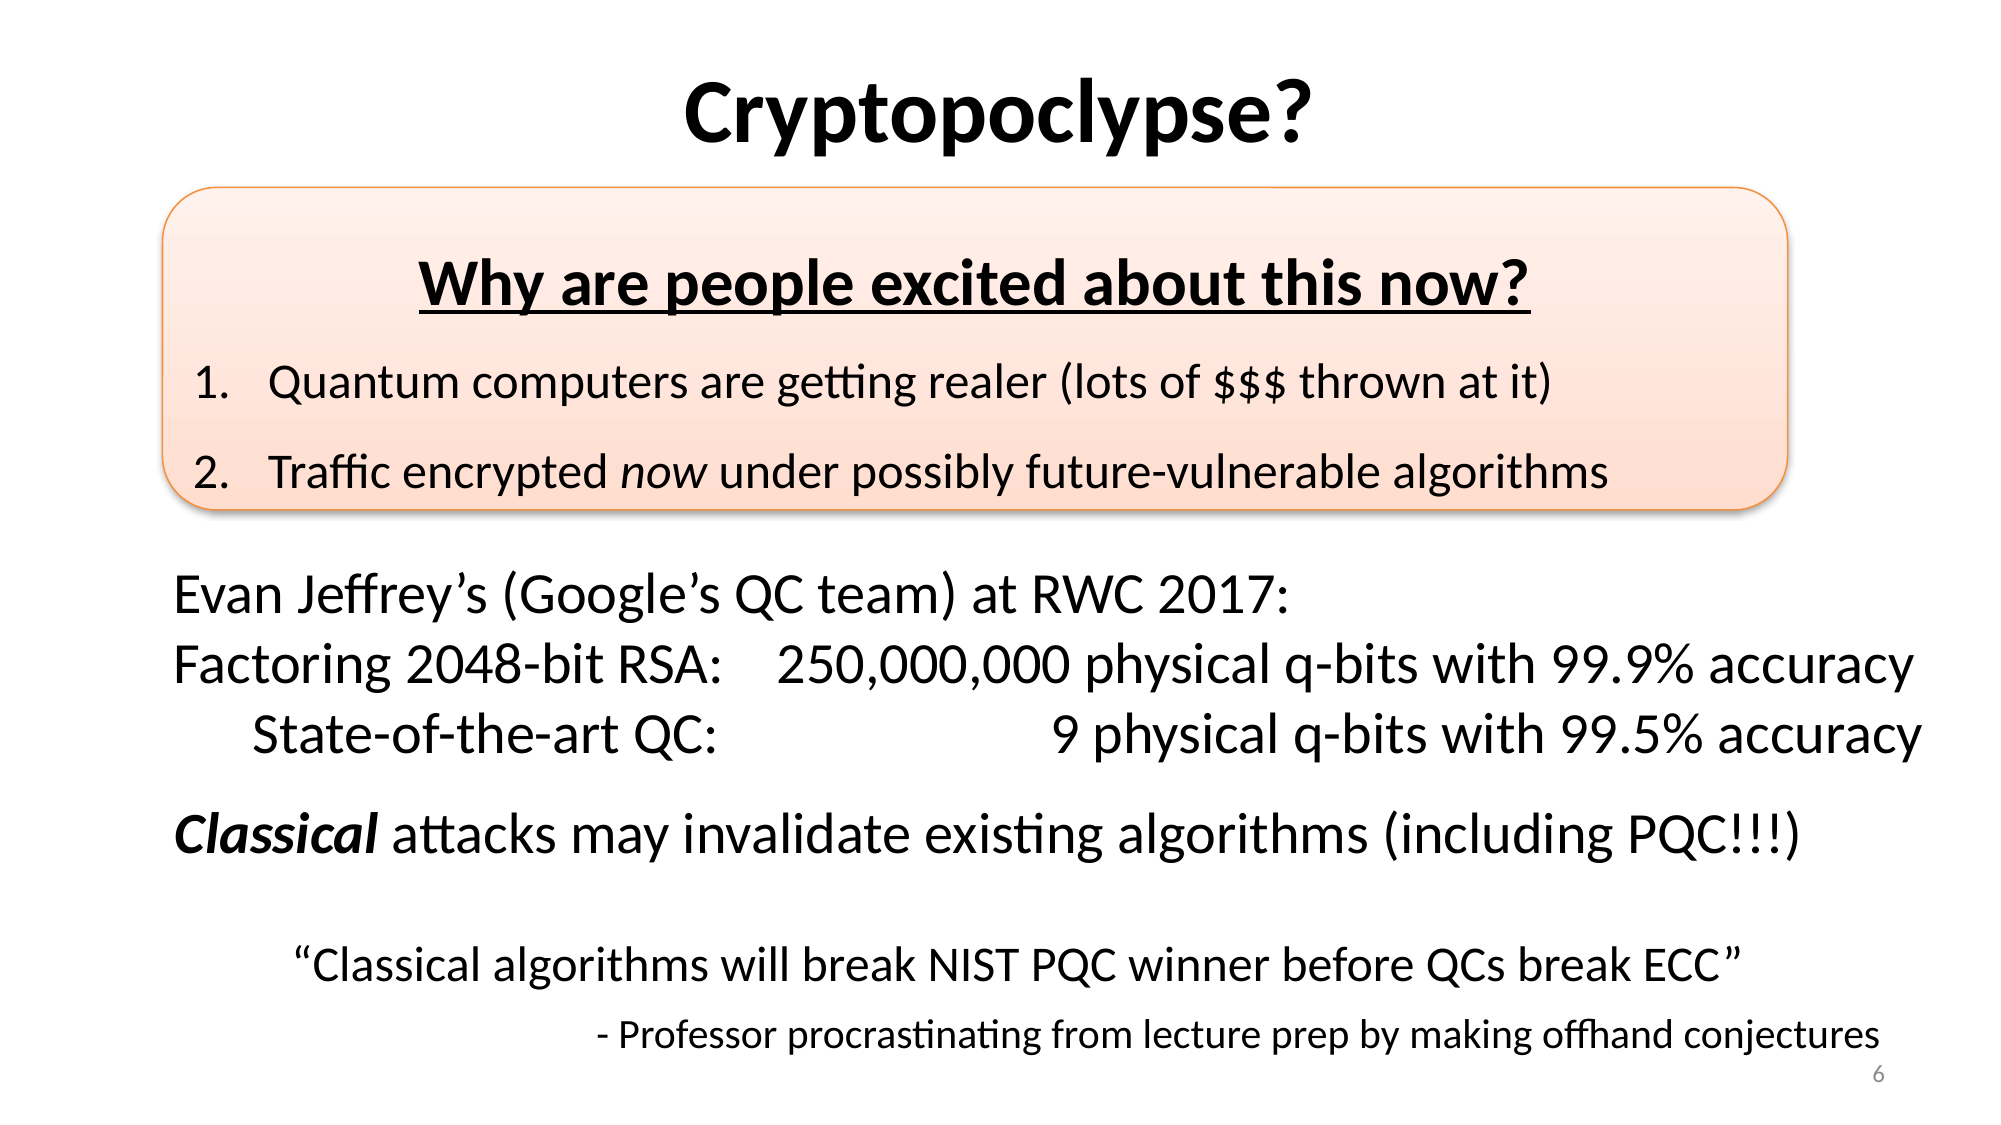

# Cryptopoclypse?
Why are people excited about this now?
Quantum computers are getting realer (lots of $$$ thrown at it)
Traffic encrypted now under possibly future-vulnerable algorithms
Evan Jeffrey’s (Google’s QC team) at RWC 2017:
Factoring 2048-bit RSA:    250,000,000 physical q-bits with 99.9% accuracy
      State-of-the-art QC:                         9 physical q-bits with 99.5% accuracy
Classical attacks may invalidate existing algorithms (including PQC!!!)
“Classical algorithms will break NIST PQC winner before QCs break ECC”
- Professor procrastinating from lecture prep by making offhand conjectures
6